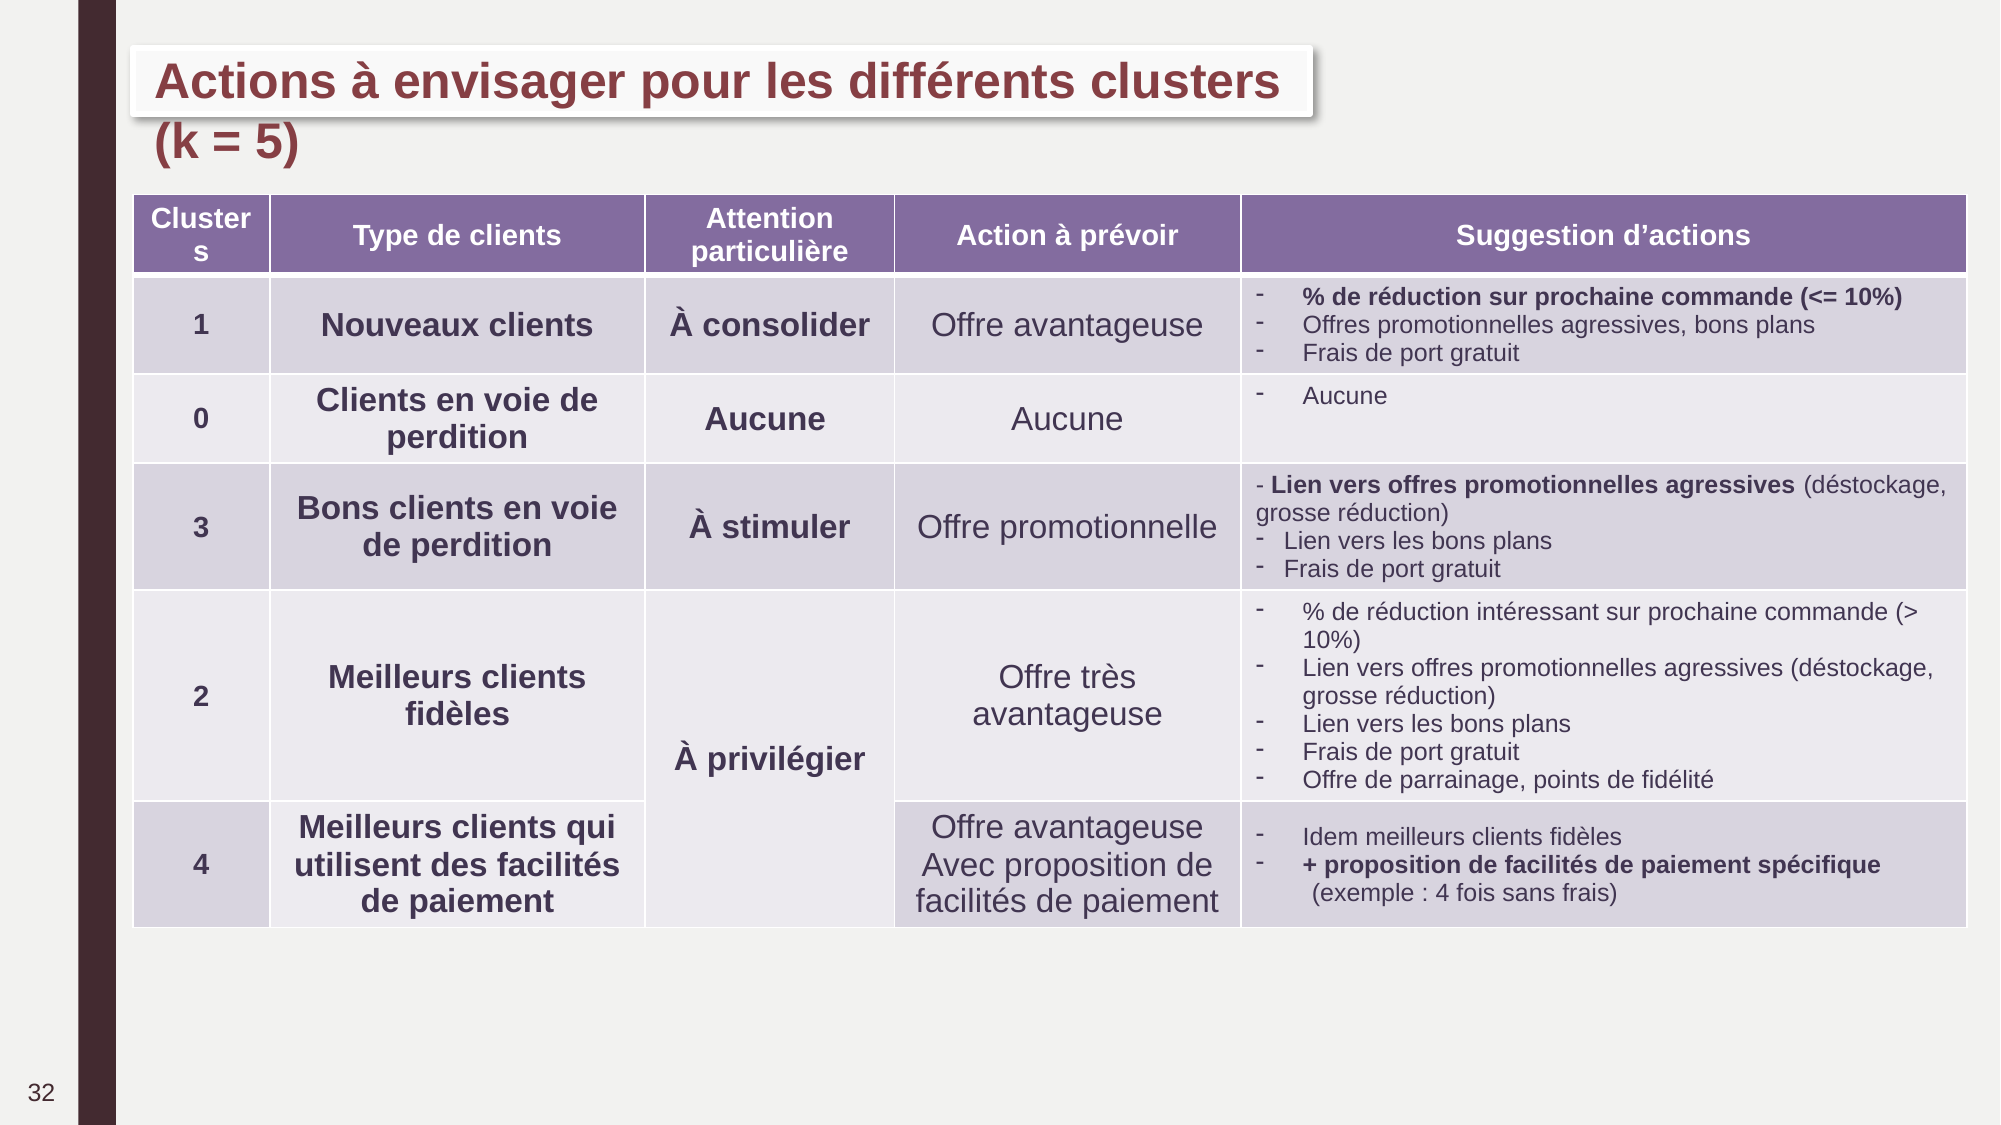

Actions à envisager pour les différents clusters (k = 5)

| Clusters | Type de clients | Attention particulière | Action à prévoir | Suggestion d’actions |
| --- | --- | --- | --- | --- |
| 1 | Nouveaux clients | À consolider | Offre avantageuse | % de réduction sur prochaine commande (<= 10%) Offres promotionnelles agressives, bons plans Frais de port gratuit |
| 0 | Clients en voie de perdition | Aucune | Aucune | Aucune |
| 3 | Bons clients en voie de perdition | À stimuler | Offre promotionnelle | - Lien vers offres promotionnelles agressives (déstockage, grosse réduction) Lien vers les bons plans Frais de port gratuit |
| 2 | Meilleurs clients fidèles | À privilégier | Offre très avantageuse | % de réduction intéressant sur prochaine commande (> 10%) Lien vers offres promotionnelles agressives (déstockage, grosse réduction) Lien vers les bons plans Frais de port gratuit Offre de parrainage, points de fidélité |
| 4 | Meilleurs clients qui utilisent des facilités de paiement | À privilégier | Offre avantageuse Avec proposition de facilités de paiement | Idem meilleurs clients fidèles + proposition de facilités de paiement spécifique (exemple : 4 fois sans frais) |
32